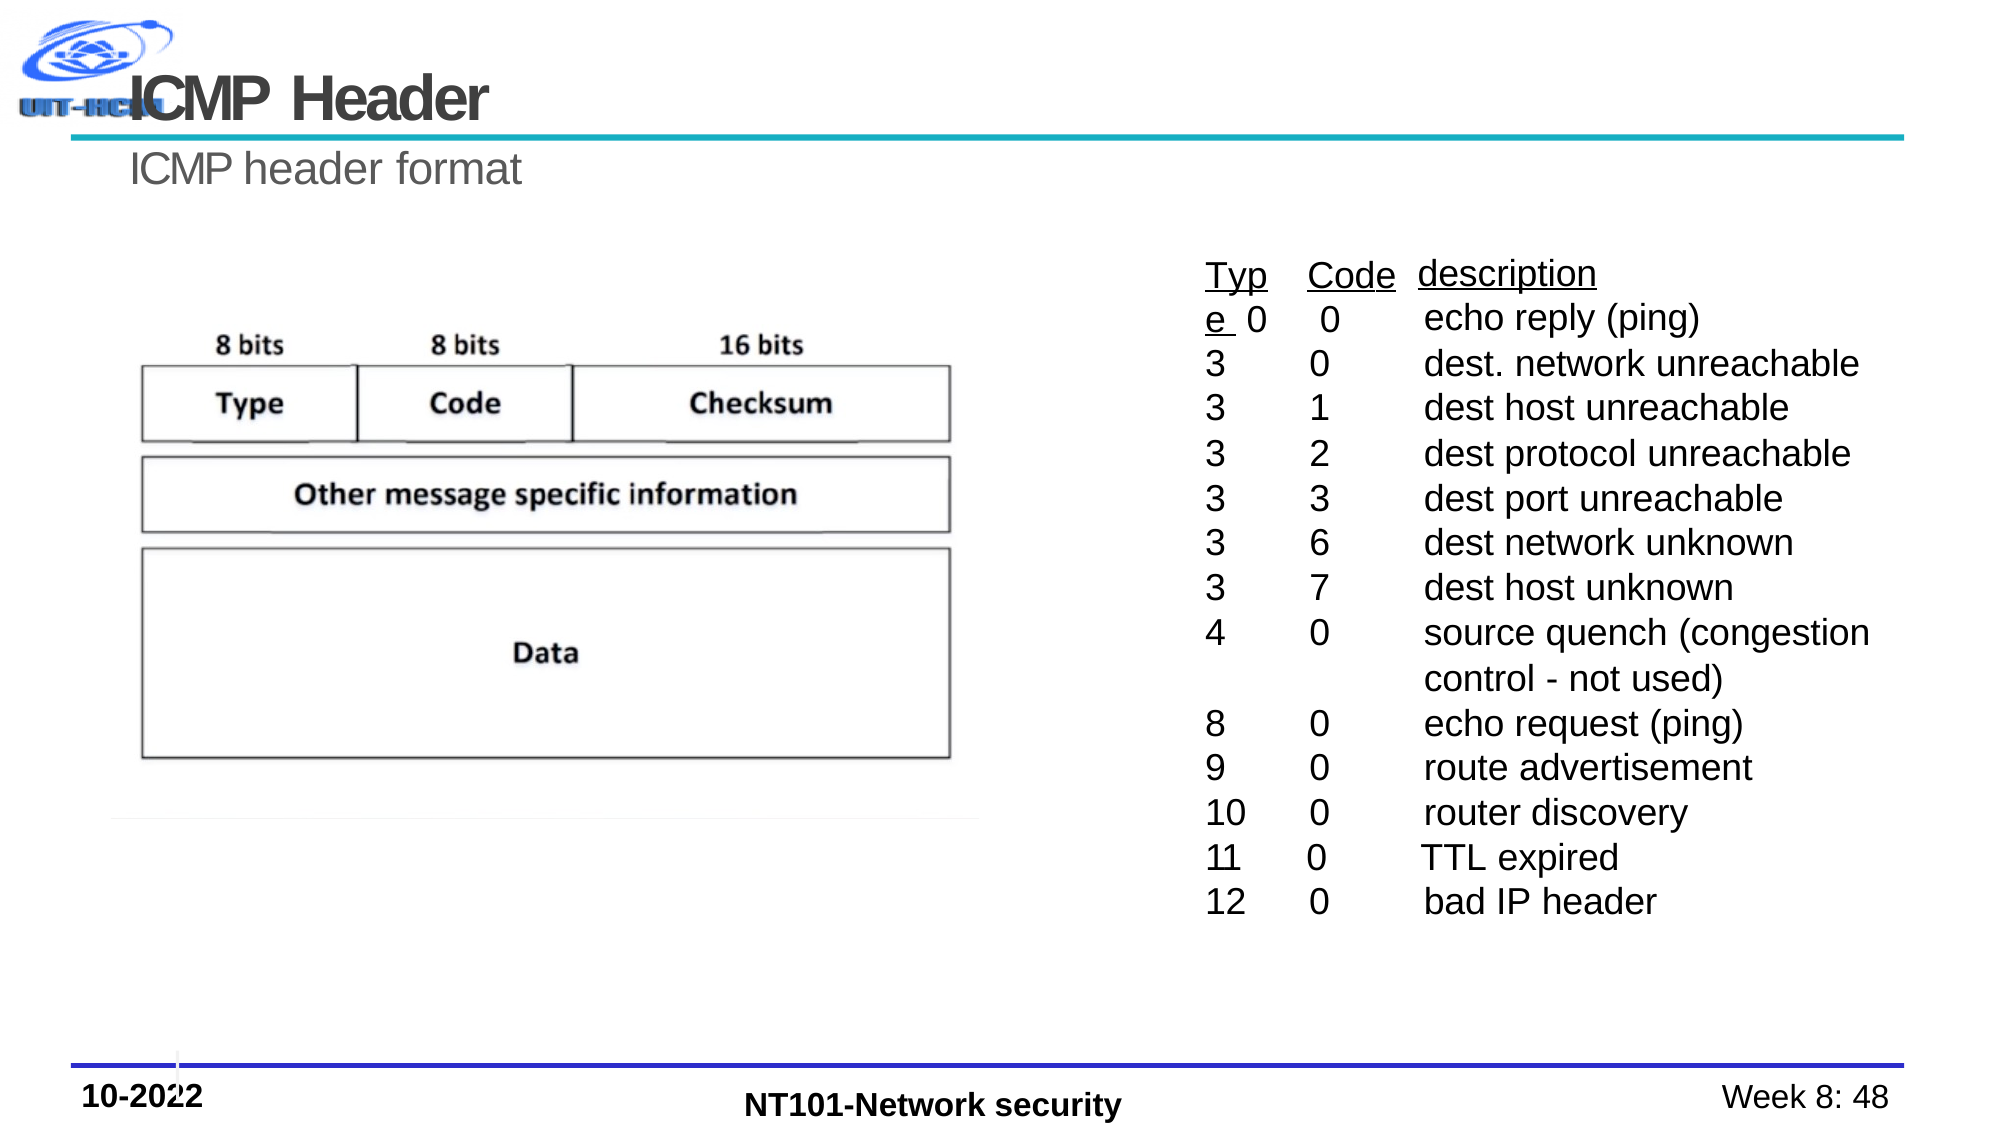

| ICMP Header |  |  |  |
| --- | --- | --- | --- |
| ICMP header format |  |  |  |
|  | Type 0 | Code 0 | description echo reply (ping) |
|  | 3 | 0 | dest. network unreachable |
|  | 3 | 1 | dest host unreachable |
|  | 3 | 2 | dest protocol unreachable |
|  | 3 | 3 | dest port unreachable |
|  | 3 | 6 | dest network unknown |
|  | 3 | 7 | dest host unknown |
|  | 4 | 0 | source quench (congestion |
|  |  |  | control - not used) |
|  | 8 | 0 | echo request (ping) |
|  | 9 | 0 | route advertisement |
|  | 10 | 0 | router discovery |
|  | 11 | 0 | TTL expired |
|  | 12 | 0 | bad IP header |